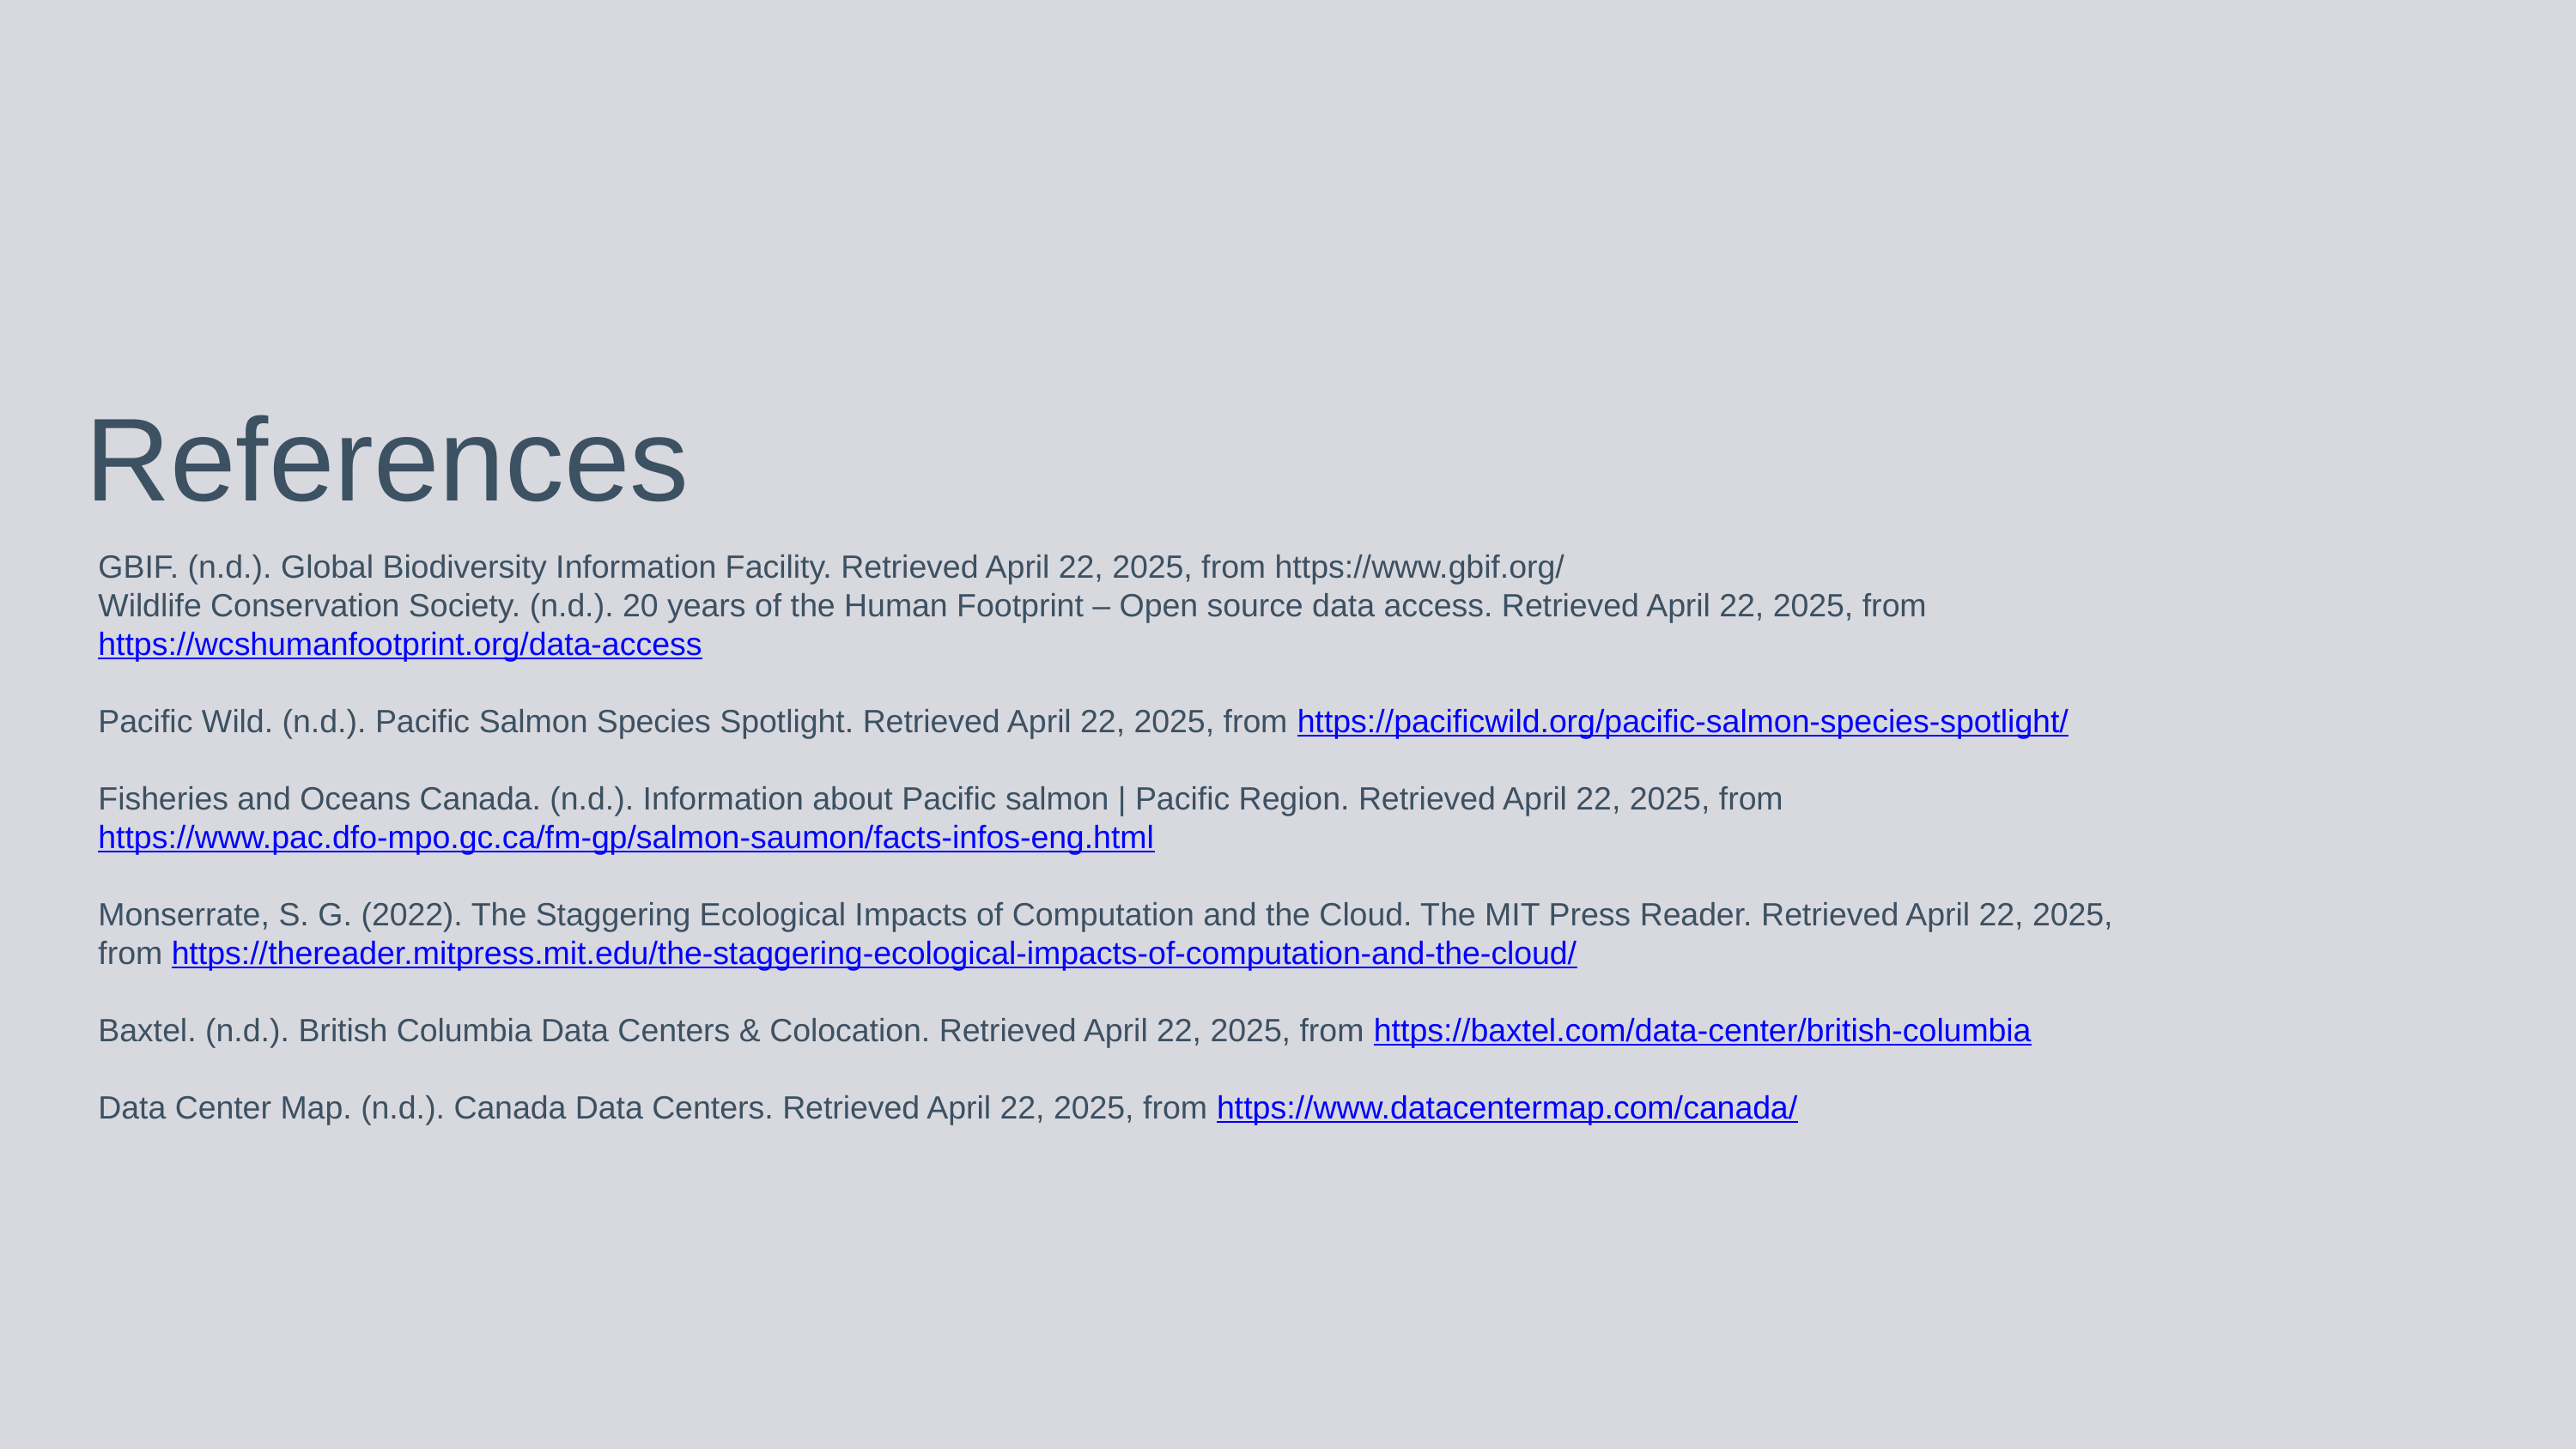

References
GBIF. (n.d.). Global Biodiversity Information Facility. Retrieved April 22, 2025, from https://www.gbif.org/
Wildlife Conservation Society. (n.d.). 20 years of the Human Footprint – Open source data access. Retrieved April 22, 2025, from https://wcshumanfootprint.org/data-access

Pacific Wild. (n.d.). Pacific Salmon Species Spotlight. Retrieved April 22, 2025, from https://pacificwild.org/pacific-salmon-species-spotlight/

Fisheries and Oceans Canada. (n.d.). Information about Pacific salmon | Pacific Region. Retrieved April 22, 2025, from https://www.pac.dfo-mpo.gc.ca/fm-gp/salmon-saumon/facts-infos-eng.html

Monserrate, S. G. (2022). The Staggering Ecological Impacts of Computation and the Cloud. The MIT Press Reader. Retrieved April 22, 2025, from https://thereader.mitpress.mit.edu/the-staggering-ecological-impacts-of-computation-and-the-cloud/

Baxtel. (n.d.). British Columbia Data Centers & Colocation. Retrieved April 22, 2025, from https://baxtel.com/data-center/british-columbia

Data Center Map. (n.d.). Canada Data Centers. Retrieved April 22, 2025, from https://www.datacentermap.com/canada/